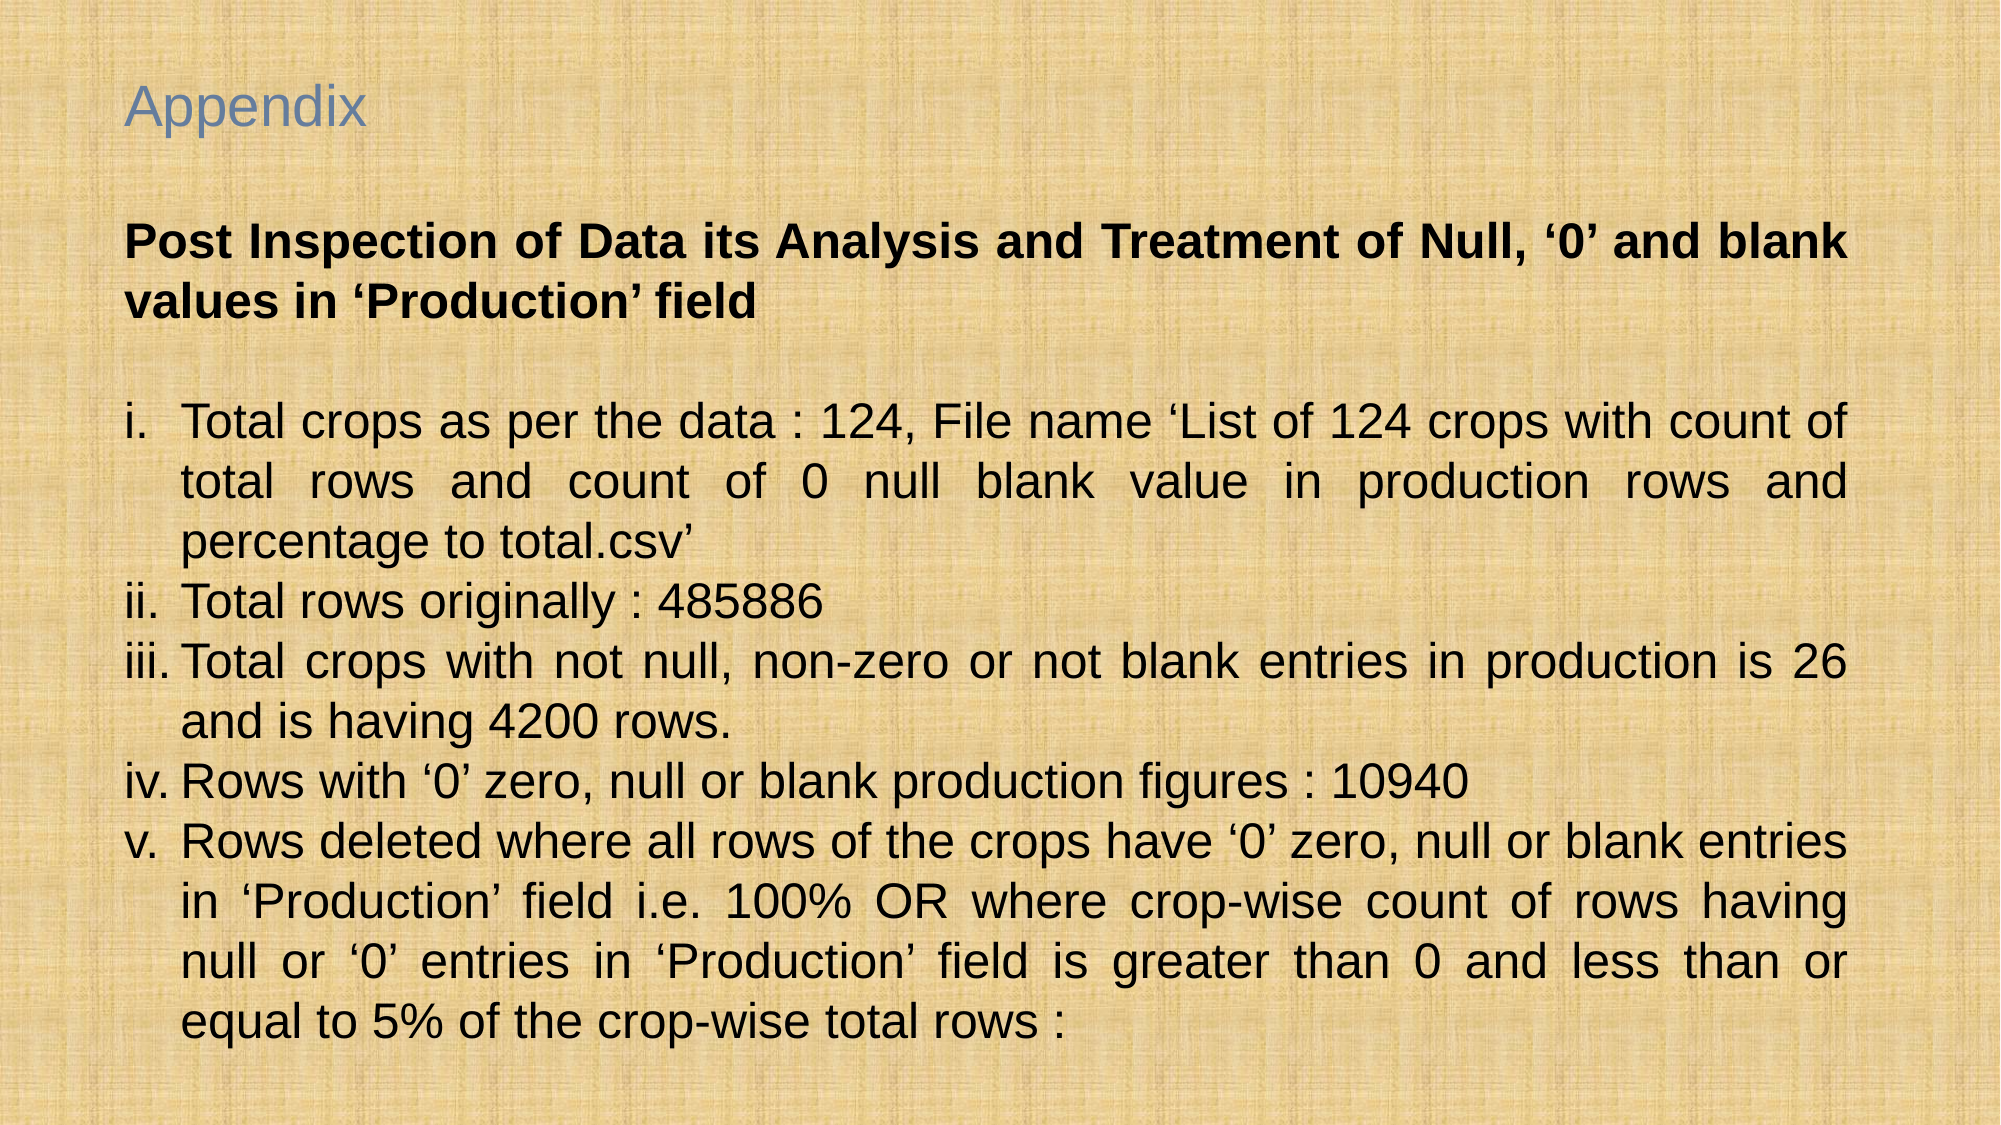

Appendix
Post Inspection of Data its Analysis and Treatment of Null, ‘0’ and blank values in ‘Production’ field

Total crops as per the data : 124, File name ‘List of 124 crops with count of total rows and count of 0 null blank value in production rows and percentage to total.csv’
Total rows originally : 485886
Total crops with not null, non-zero or not blank entries in production is 26 and is having 4200 rows.
Rows with ‘0’ zero, null or blank production figures : 10940
Rows deleted where all rows of the crops have ‘0’ zero, null or blank entries in ‘Production’ field i.e. 100% OR where crop-wise count of rows having null or ‘0’ entries in ‘Production’ field is greater than 0 and less than or equal to 5% of the crop-wise total rows :